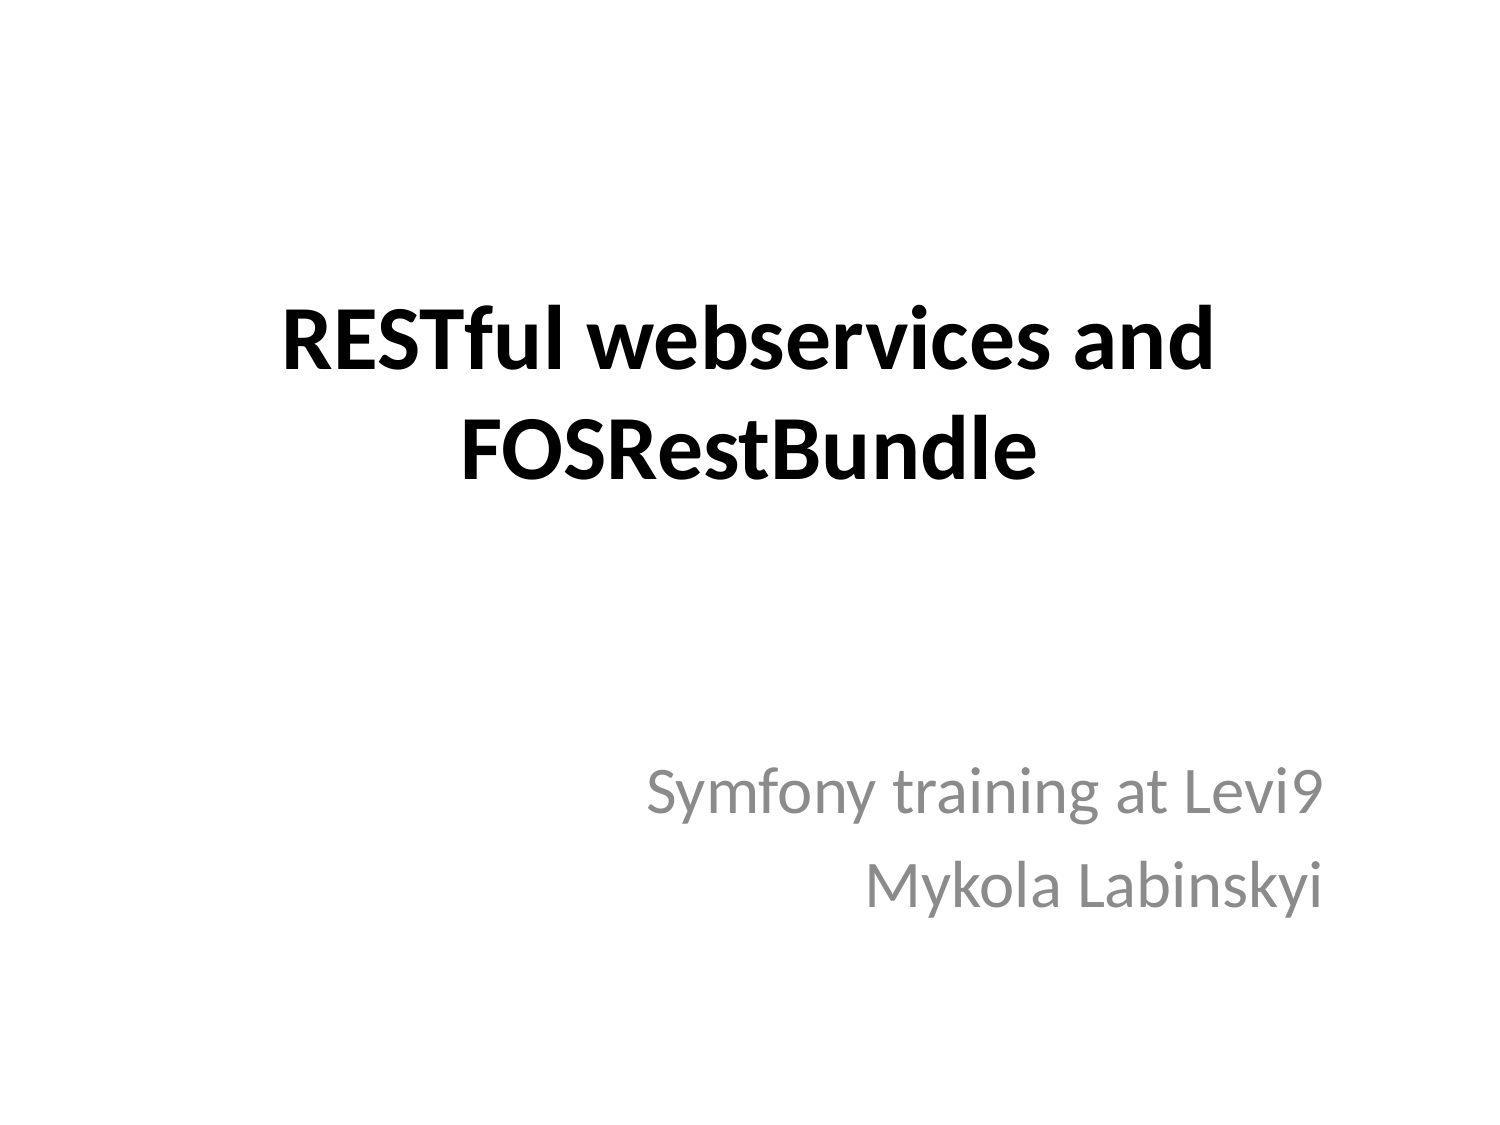

# RESTful webservices and FOSRestBundle
Symfony training at Levi9
Mykola Labinskyi